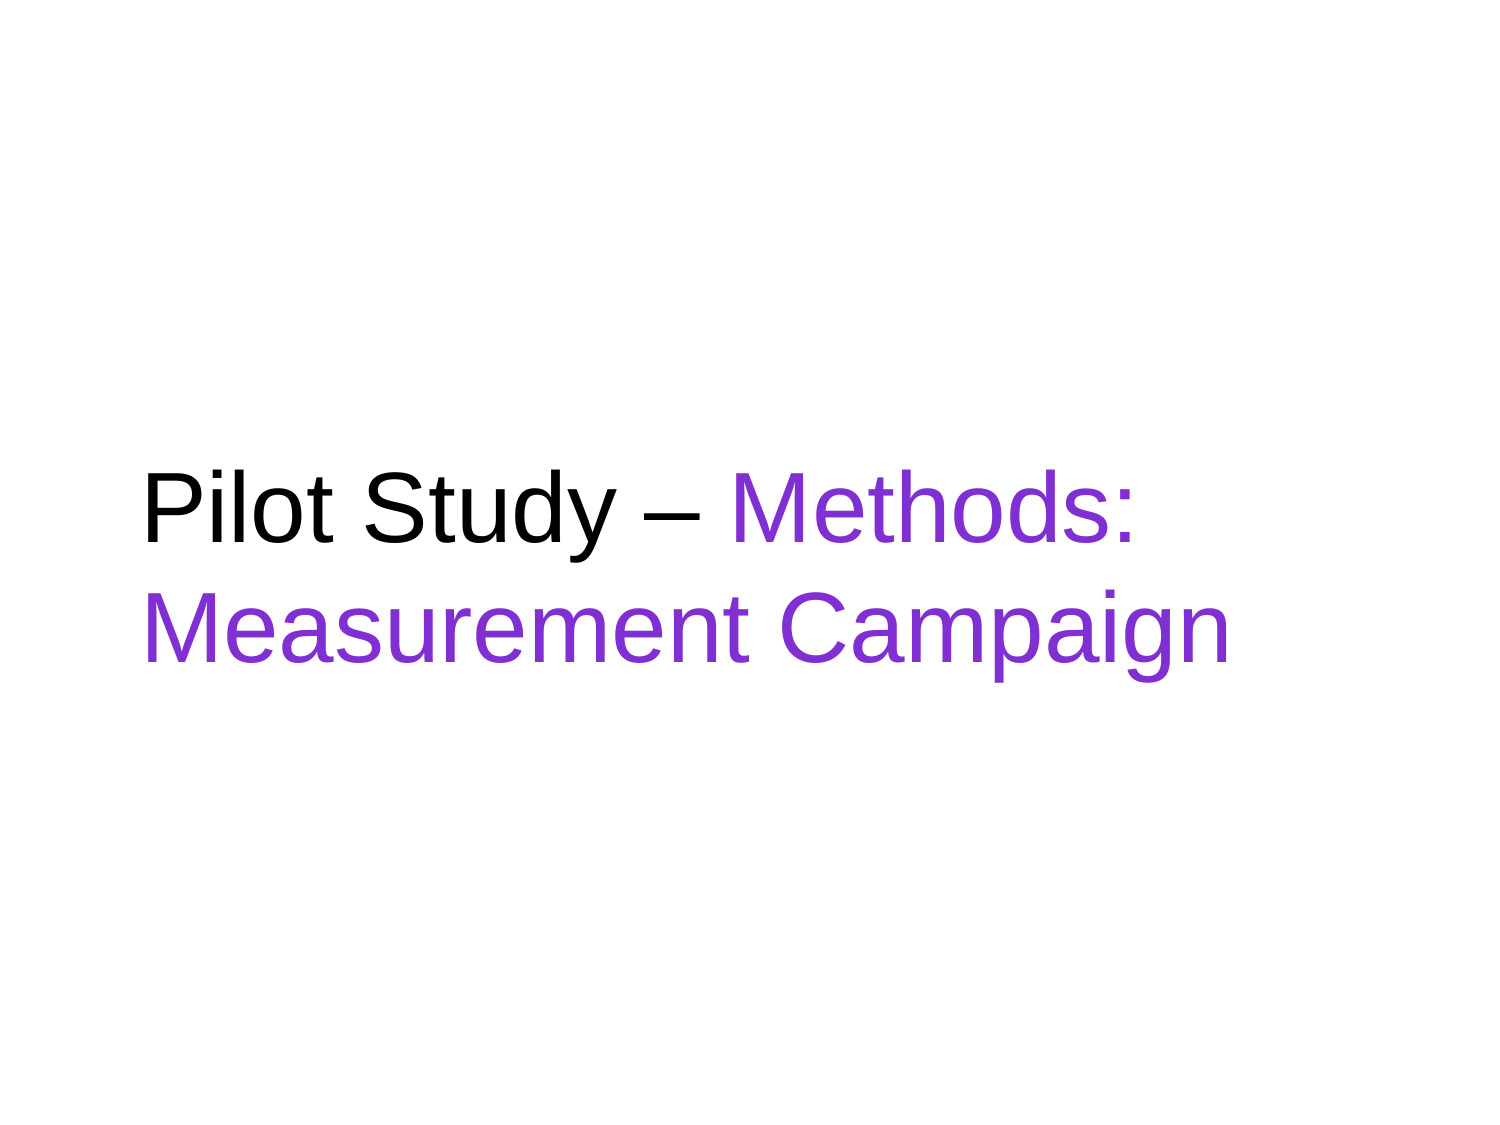

# Pilot Study – Methods: Measurement Campaign